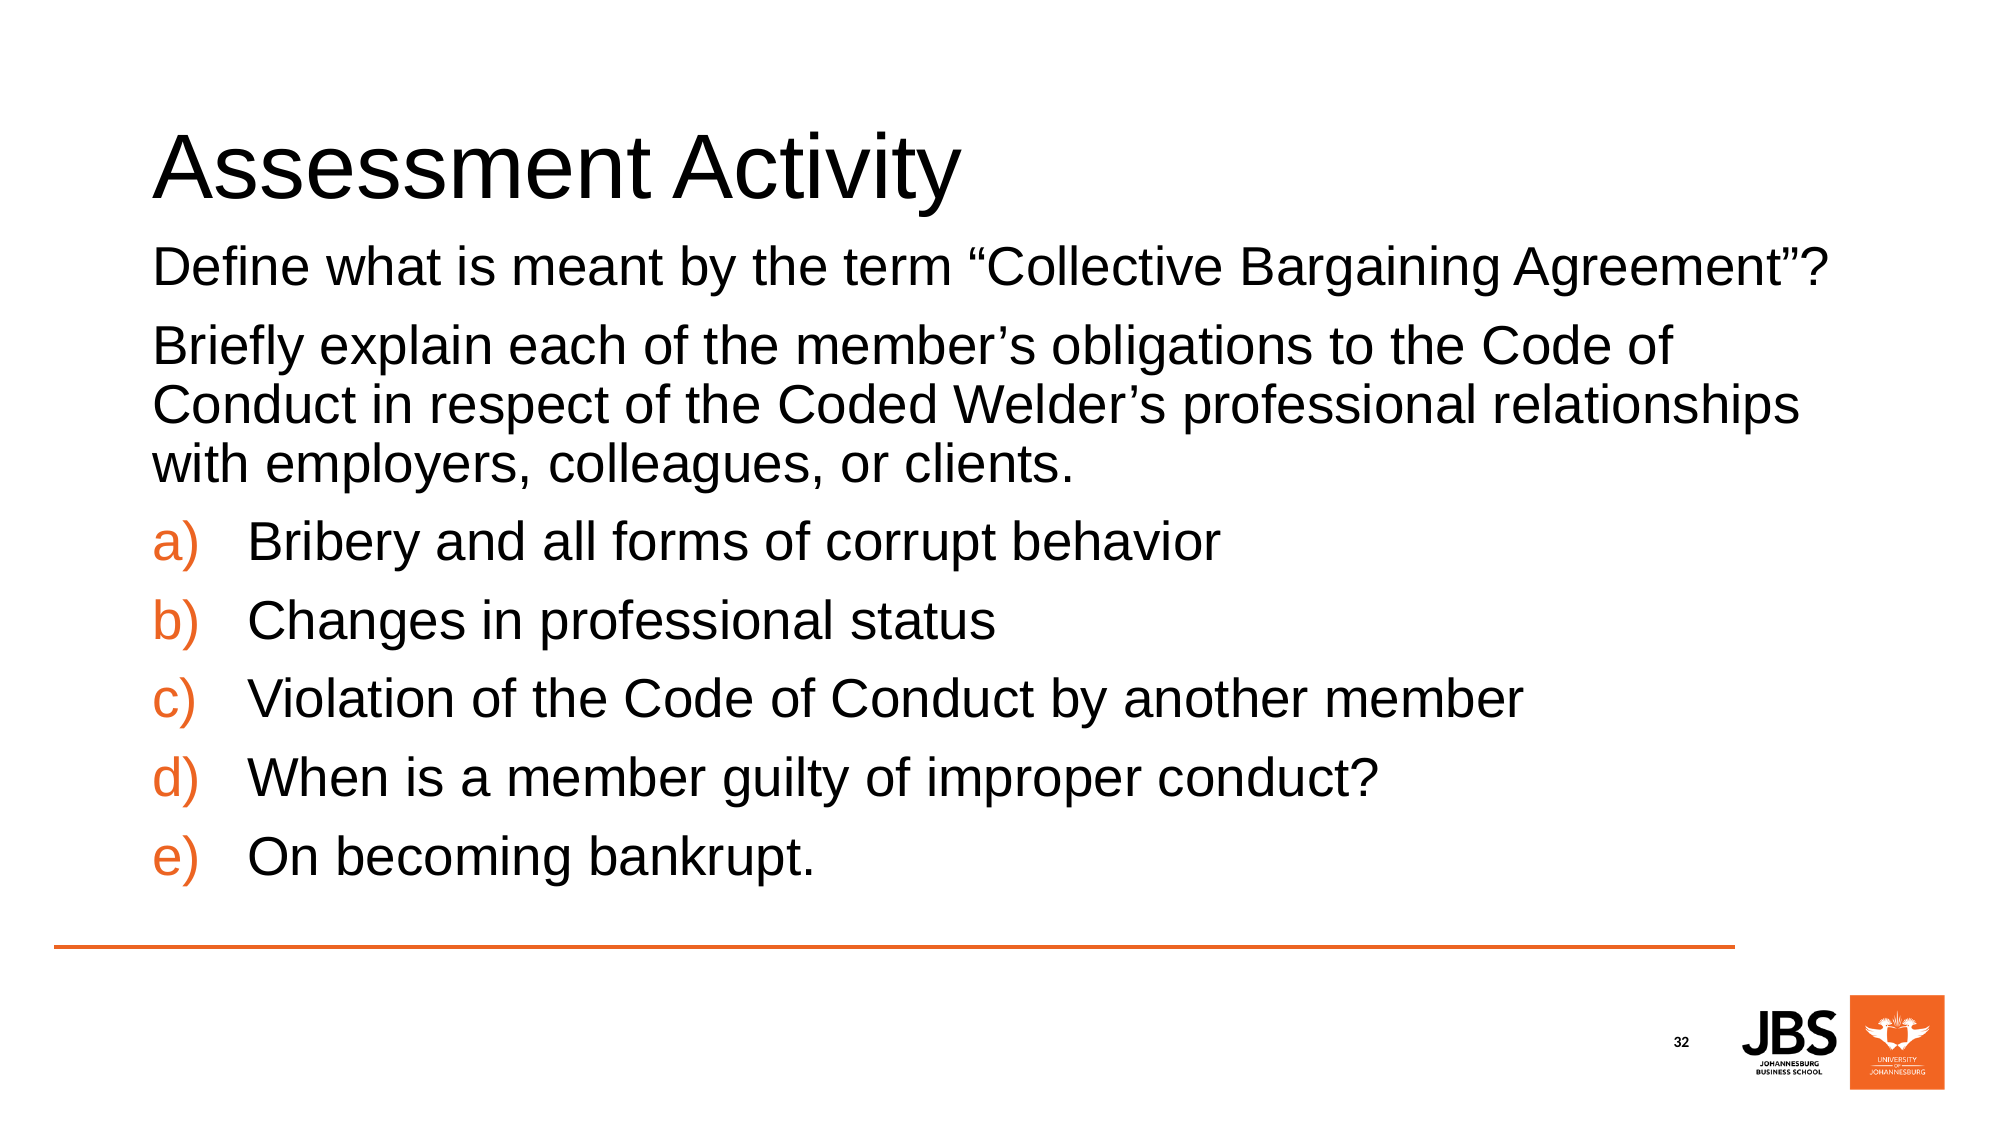

# Assessment Activity
Define what is meant by the term “Collective Bargaining Agreement”?
Briefly explain each of the member’s obligations to the Code of Conduct in respect of the Coded Welder’s professional relationships with employers, colleagues, or clients.
 Bribery and all forms of corrupt behavior
 Changes in professional status
 Violation of the Code of Conduct by another member
 When is a member guilty of improper conduct?
 On becoming bankrupt.